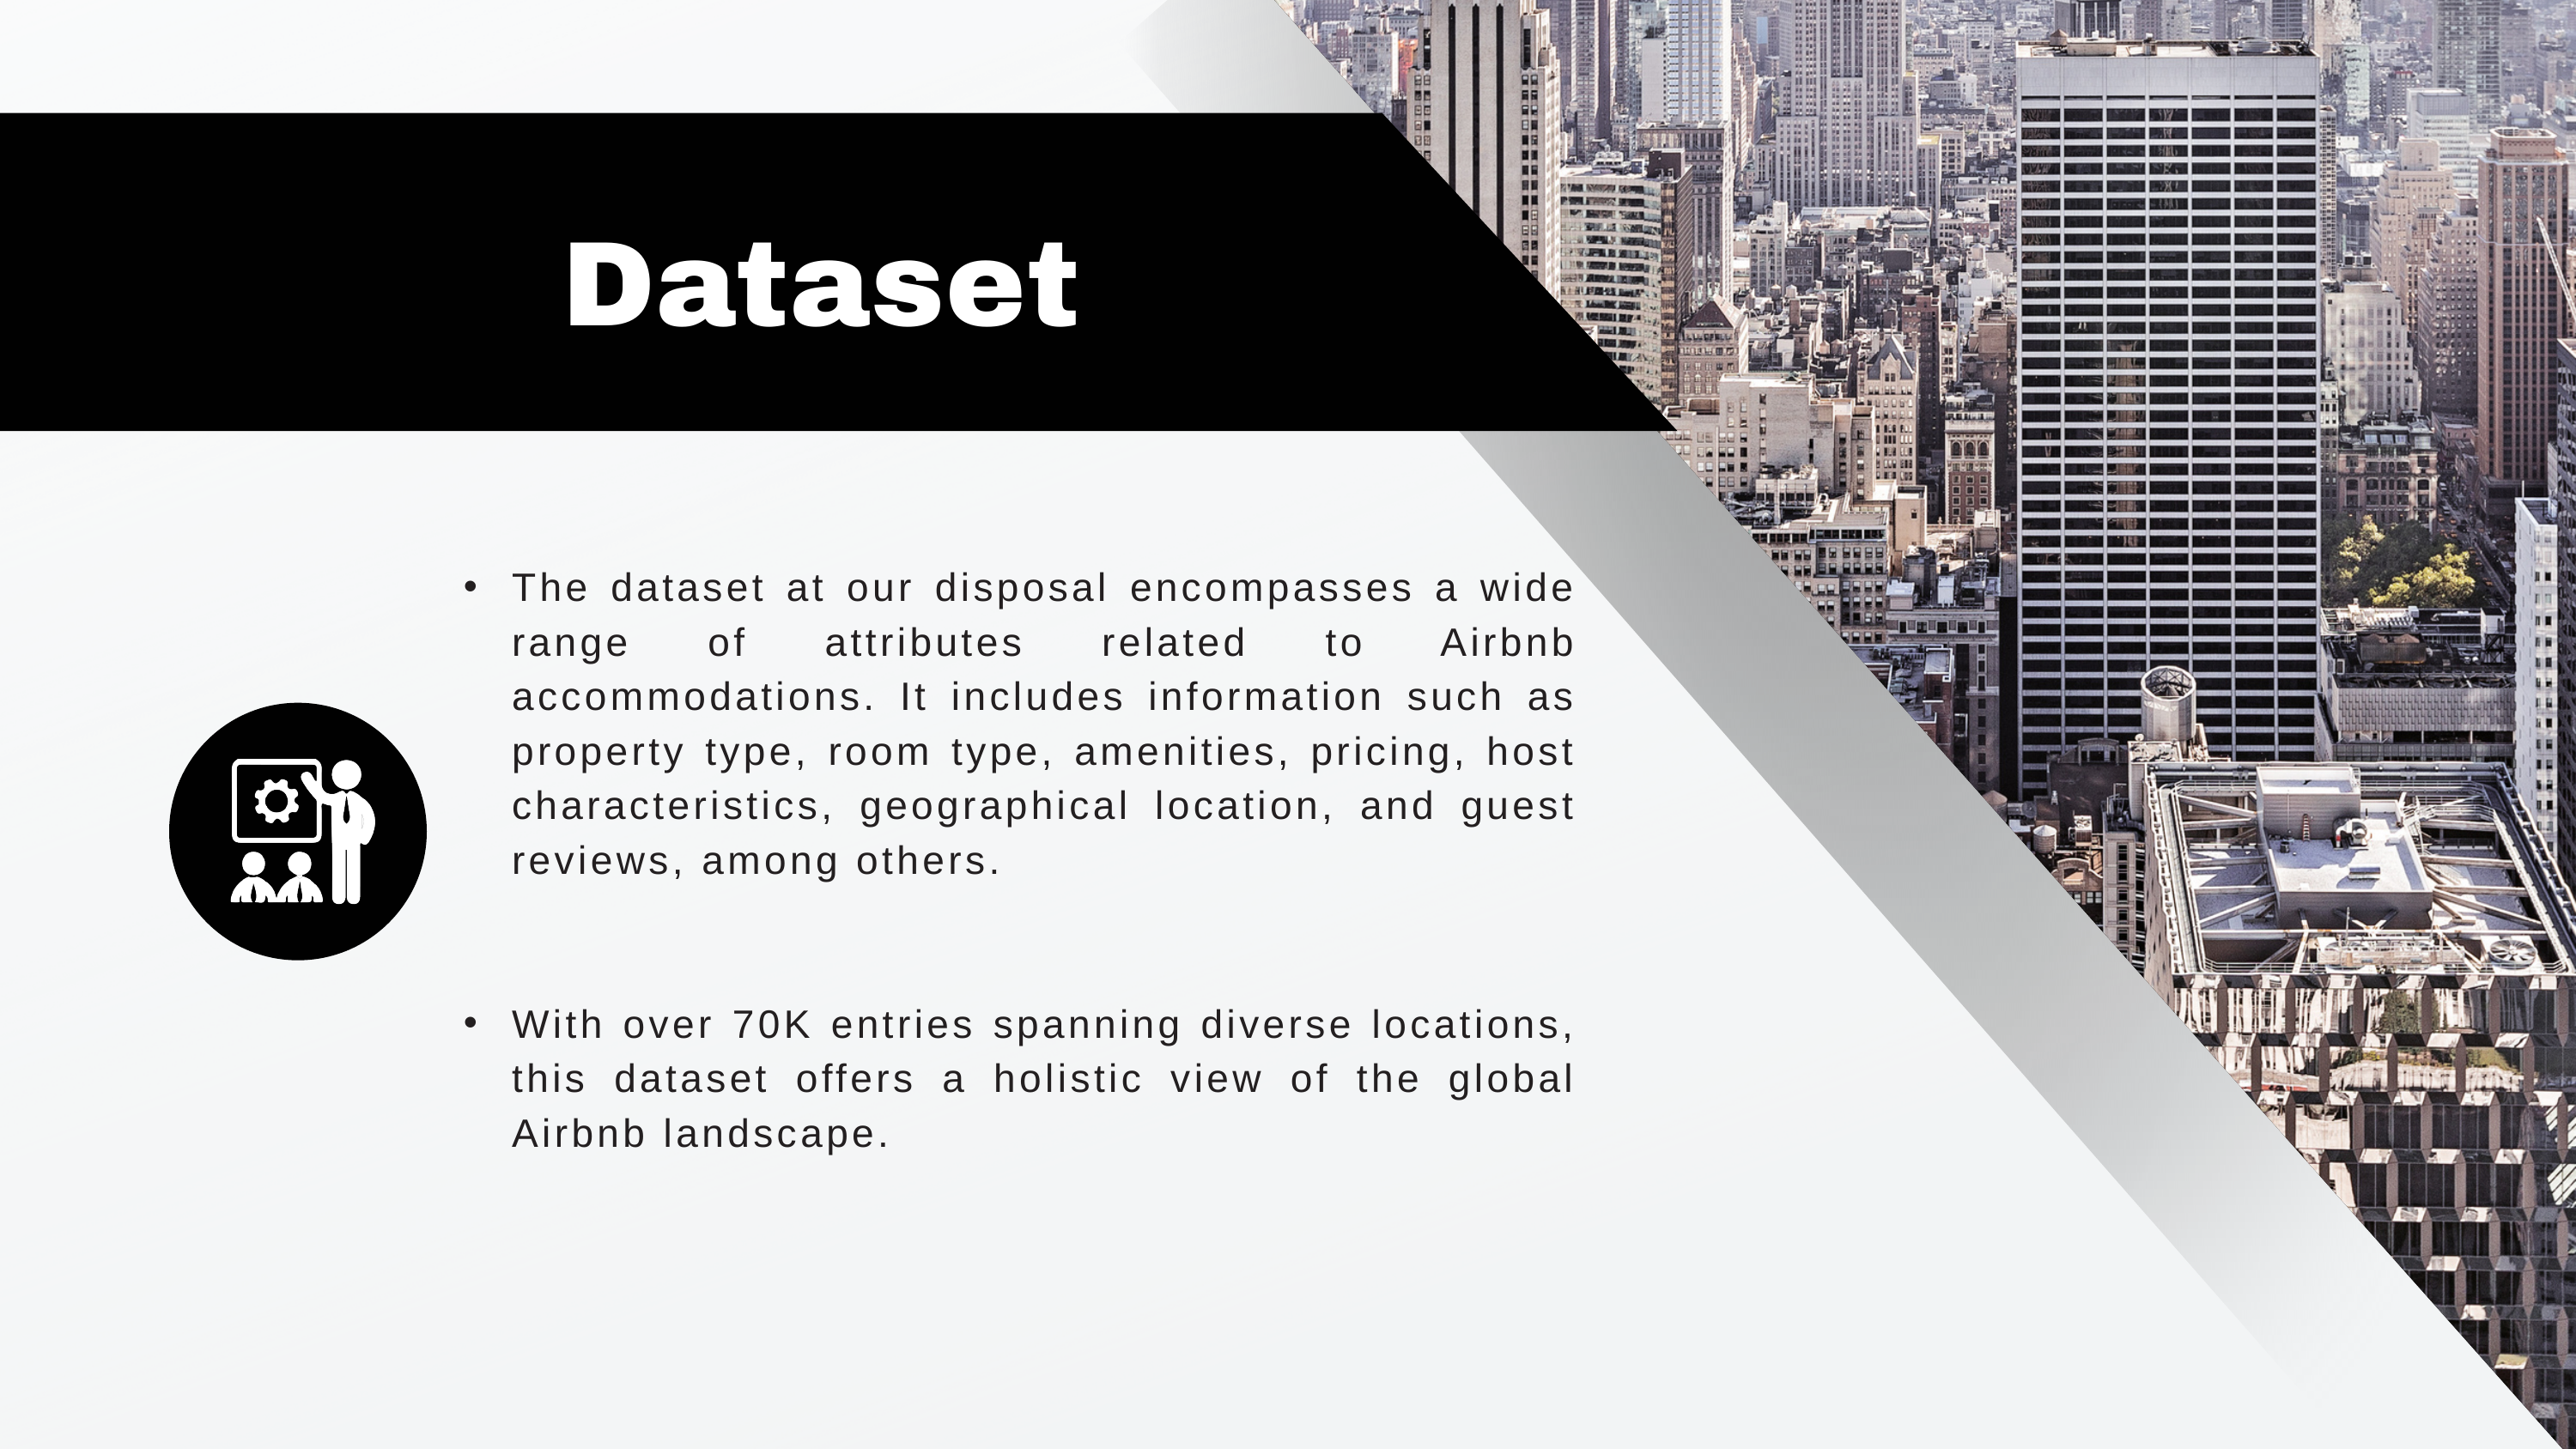

Dataset
The dataset at our disposal encompasses a wide range of attributes related to Airbnb accommodations. It includes information such as property type, room type, amenities, pricing, host characteristics, geographical location, and guest reviews, among others.

With over 70K entries spanning diverse locations, this dataset offers a holistic view of the global Airbnb landscape.